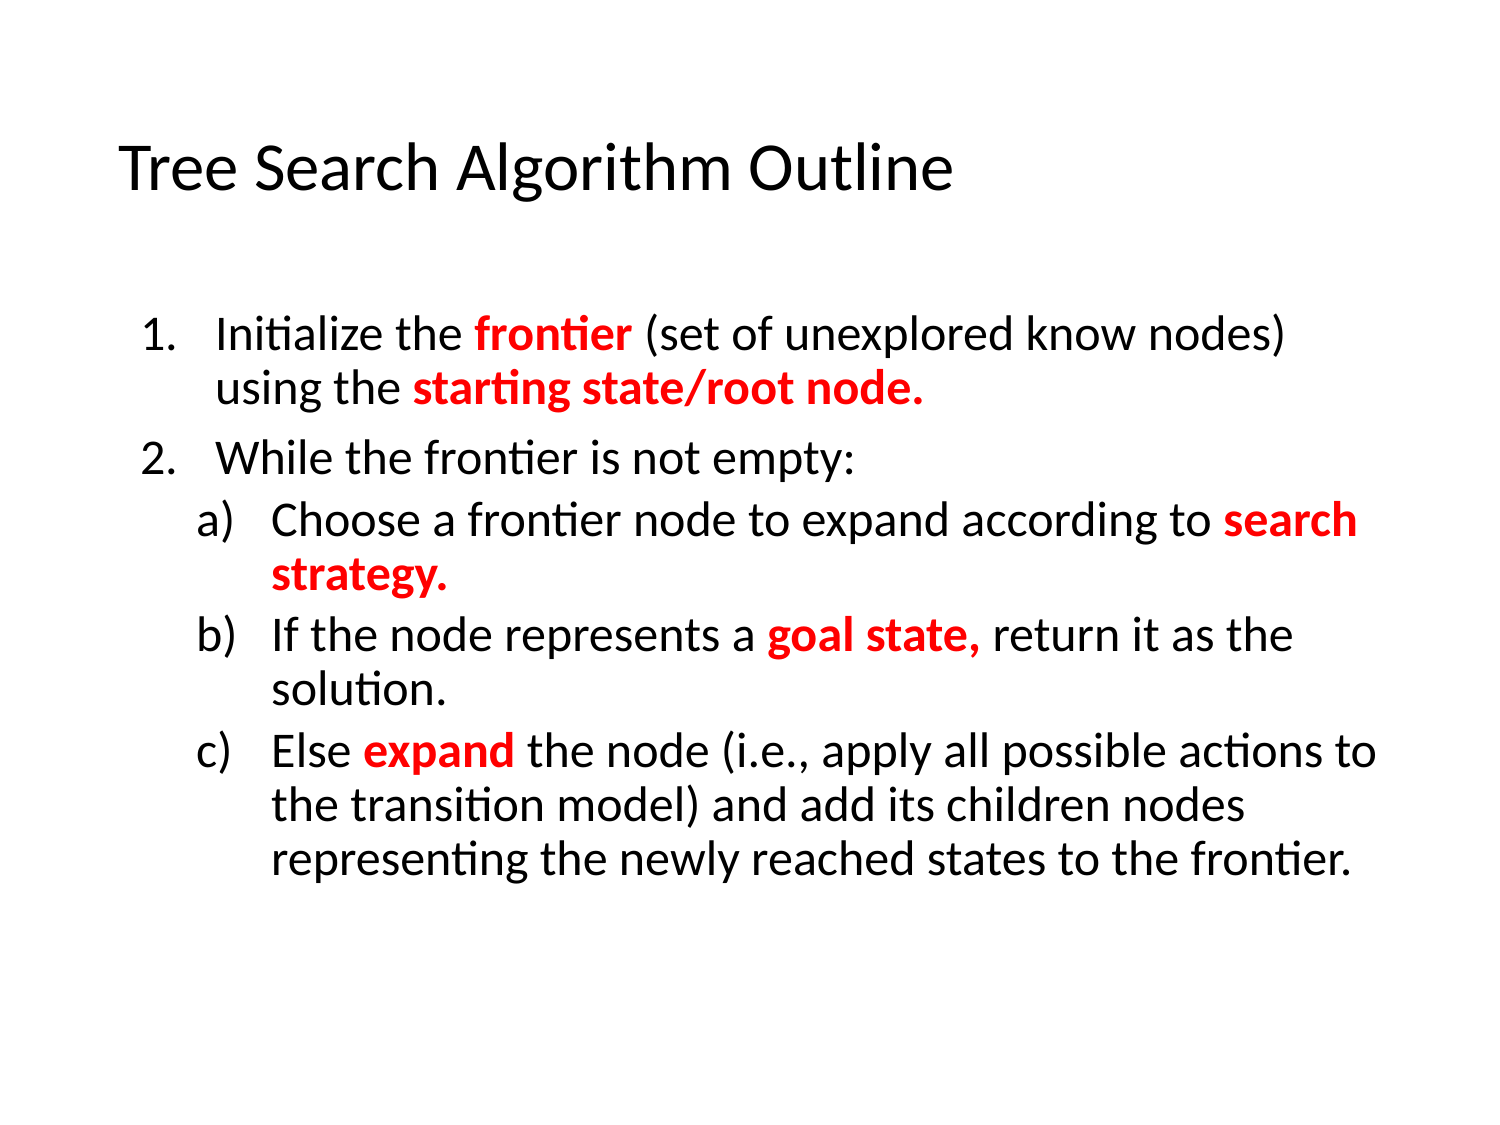

# Tree Search Algorithm Outline
Initialize the frontier (set of unexplored know nodes) using the starting state/root node.
While the frontier is not empty:
Choose a frontier node to expand according to search strategy.
If the node represents a goal state, return it as the solution.
Else expand the node (i.e., apply all possible actions to the transition model) and add its children nodes representing the newly reached states to the frontier.